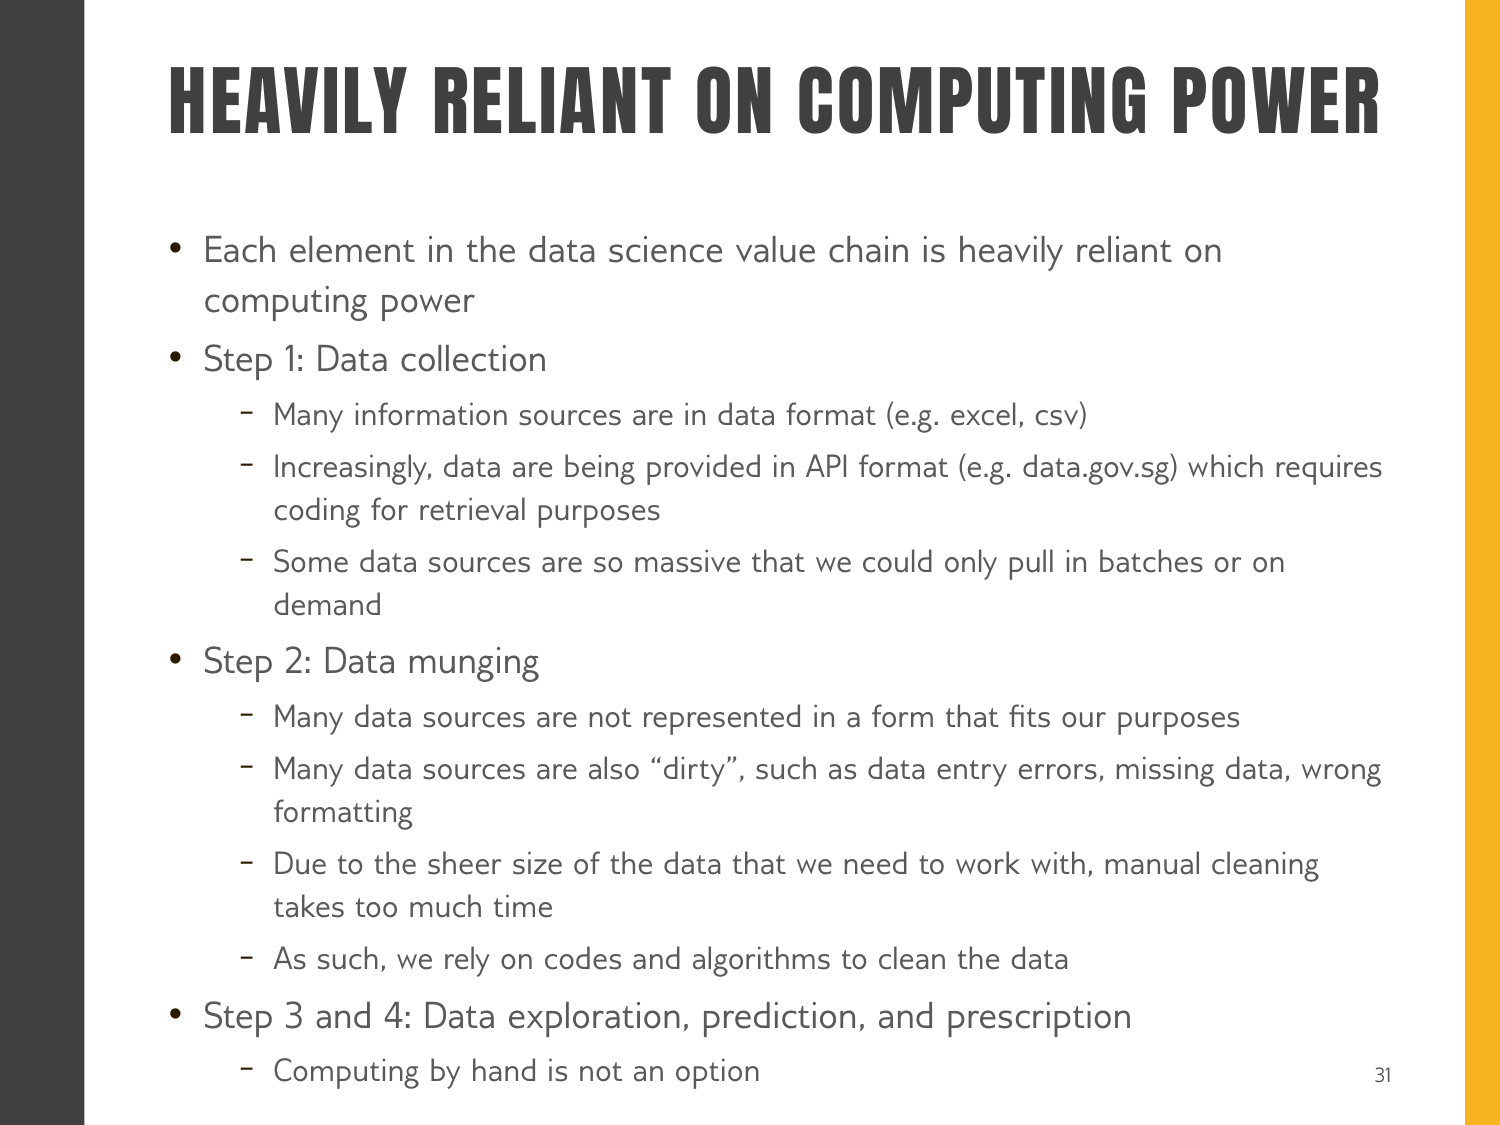

# Heavily reliant on computing power
Each element in the data science value chain is heavily reliant on computing power
Step 1: Data collection
Many information sources are in data format (e.g. excel, csv)
Increasingly, data are being provided in API format (e.g. data.gov.sg) which requires coding for retrieval purposes
Some data sources are so massive that we could only pull in batches or on demand
Step 2: Data munging
Many data sources are not represented in a form that fits our purposes
Many data sources are also “dirty”, such as data entry errors, missing data, wrong formatting
Due to the sheer size of the data that we need to work with, manual cleaning takes too much time
As such, we rely on codes and algorithms to clean the data
Step 3 and 4: Data exploration, prediction, and prescription
Computing by hand is not an option
31